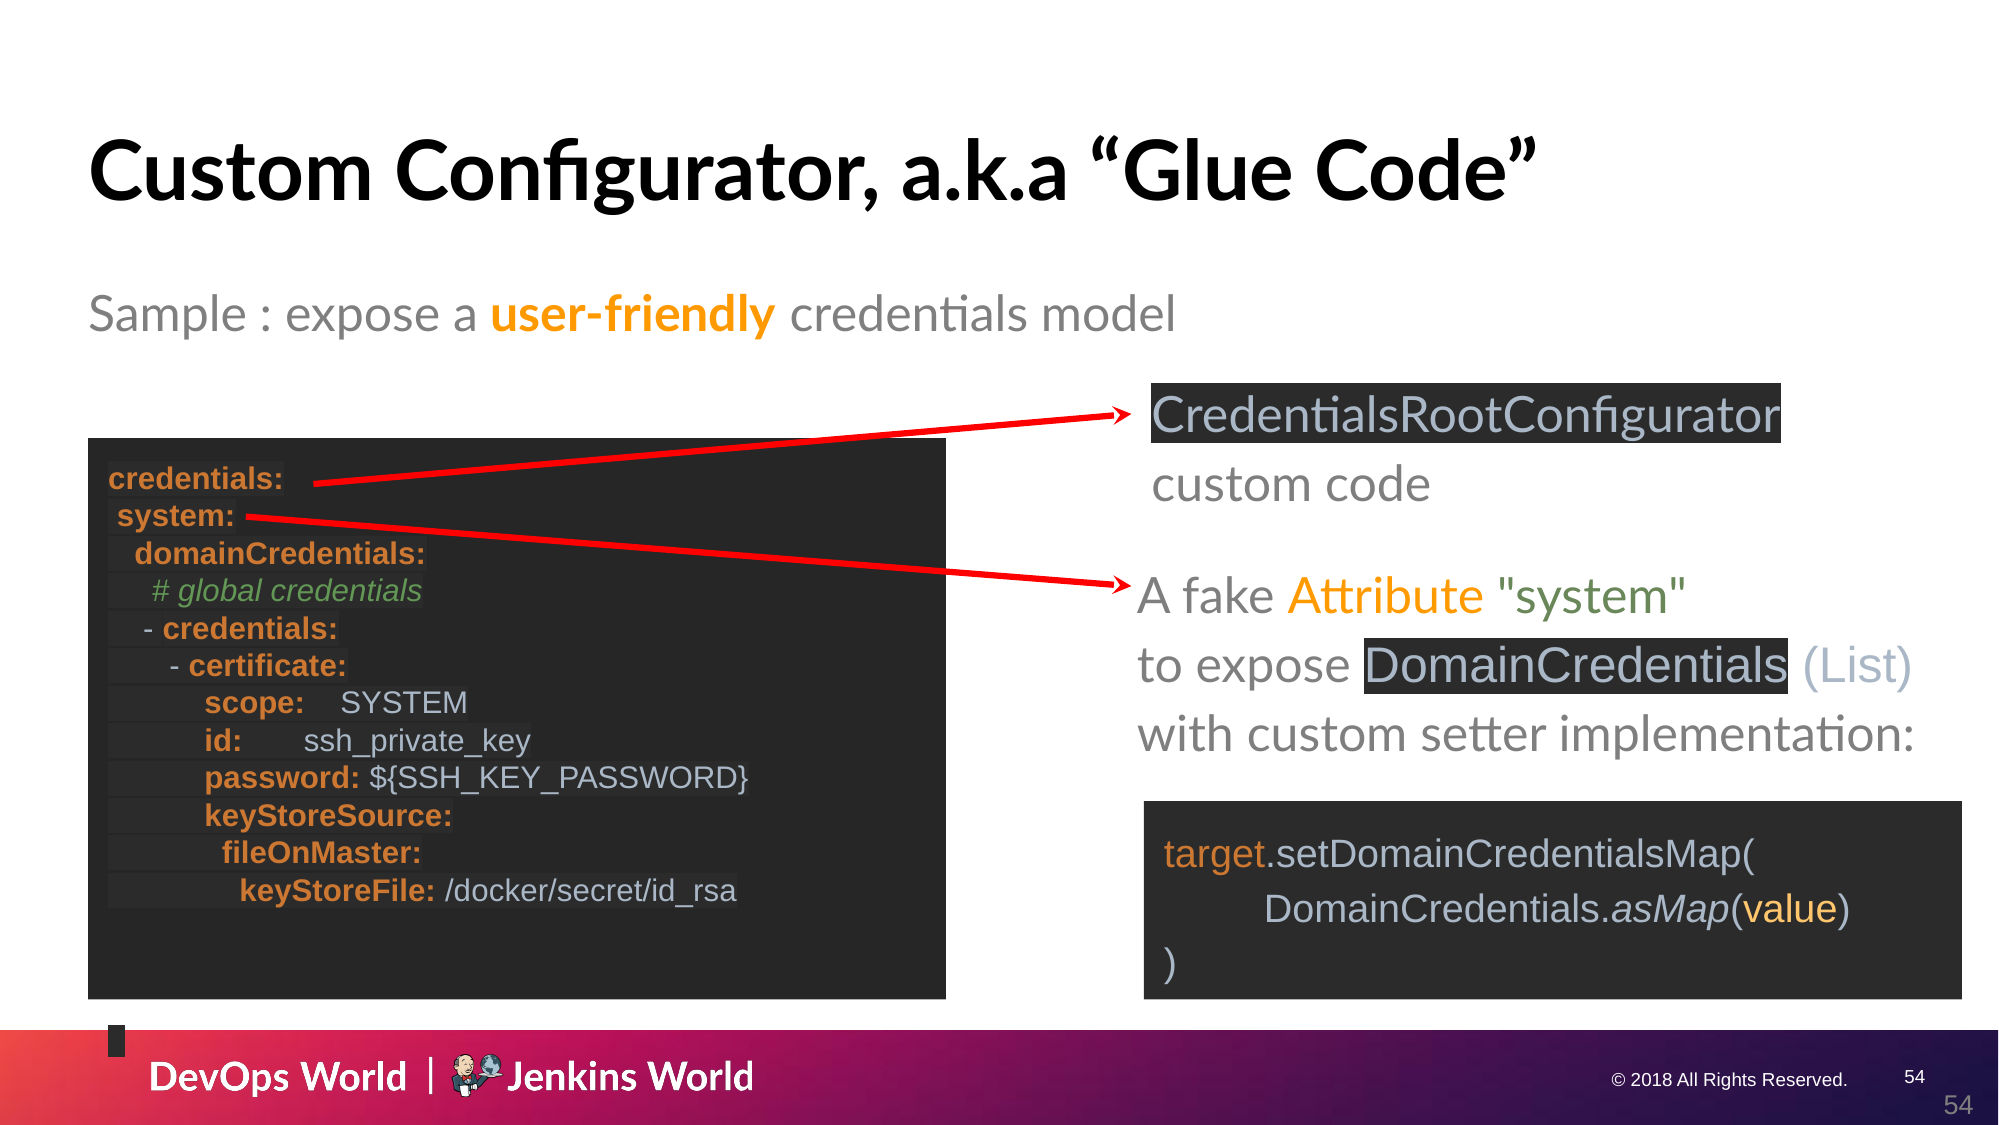

# Custom Configurator, a.k.a “Glue Code”
Sample : expose a user-friendly credentials model

CredentialsRootConfigurator
custom code

credentials:
 system:
   domainCredentials:
     # global credentials
    - credentials:
       - certificate:
           scope:    SYSTEM
           id:       ssh_private_key
           password: ${SSH_KEY_PASSWORD}
           keyStoreSource:
             fileOnMaster:
               keyStoreFile: /docker/secret/id_rsa

A fake Attribute "system"
to expose DomainCredentials (List)
with custom setter implementation:

target.setDomainCredentialsMap(
DomainCredentials.asMap(value)
)

54